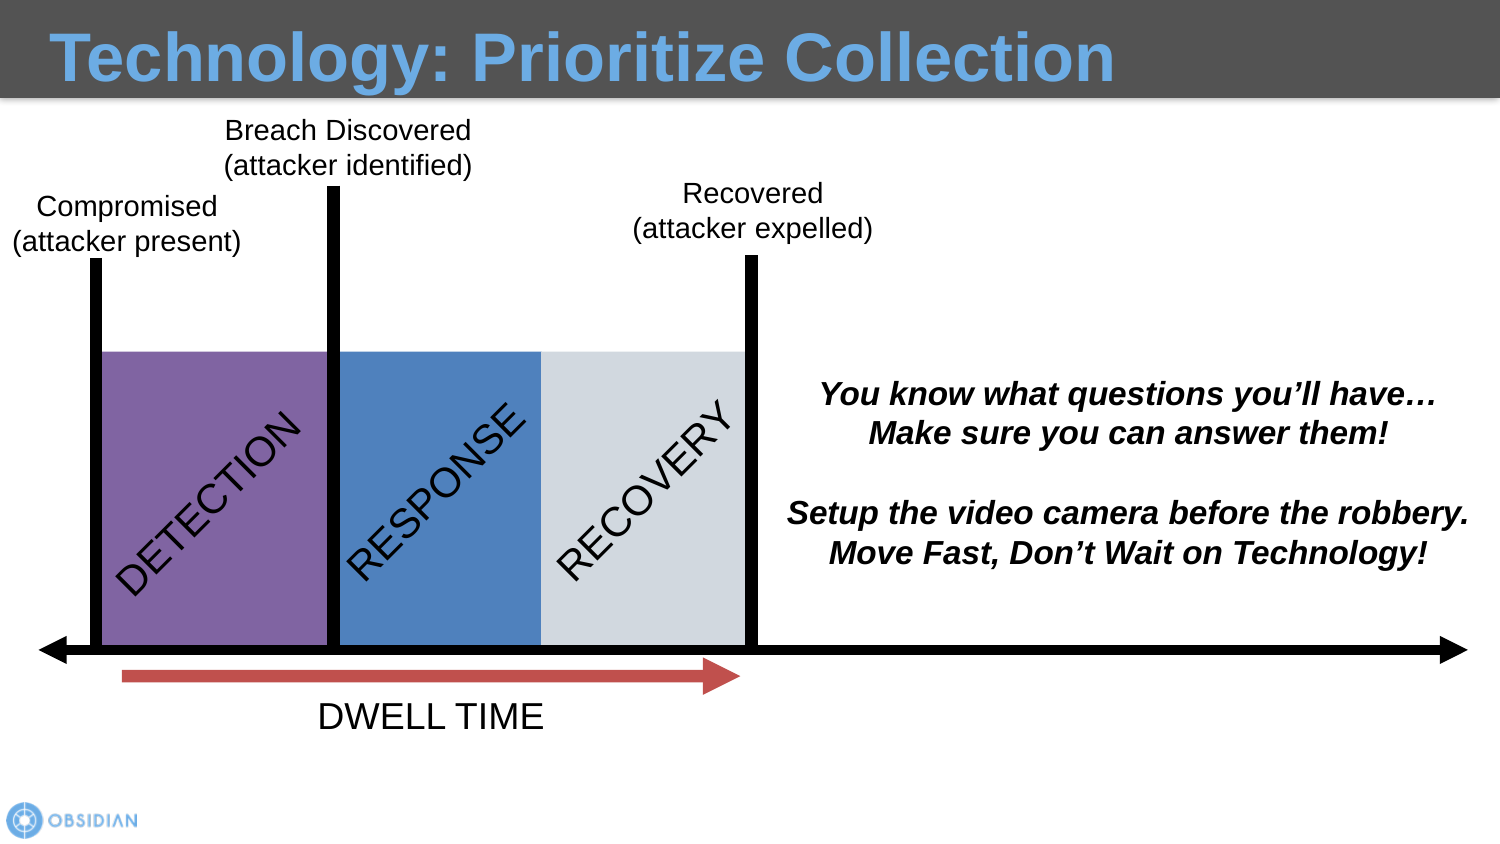

Technology: Prioritize Collection
Breach Discovered
(attacker identified)

Recovered
(attacker expelled)
Compromised
(attacker present)

RESPONSE

DETECTION

RECOVERY
You know what questions you’ll have…
Make sure you can answer them!

Setup the video camera before the robbery.
Move Fast, Don’t Wait on Technology!

DWELL TIME
Compromised
(attacker present)
Breach Discovered
(attacker identified)
Recovered
(attacker expelled)

Reactively collecting data here is time consuming, expensive & incomplete
Proactively collecting data here is automated, efficient & conclusive

RESPONSE

DETECTION

RECOVERY

DWELL TIME